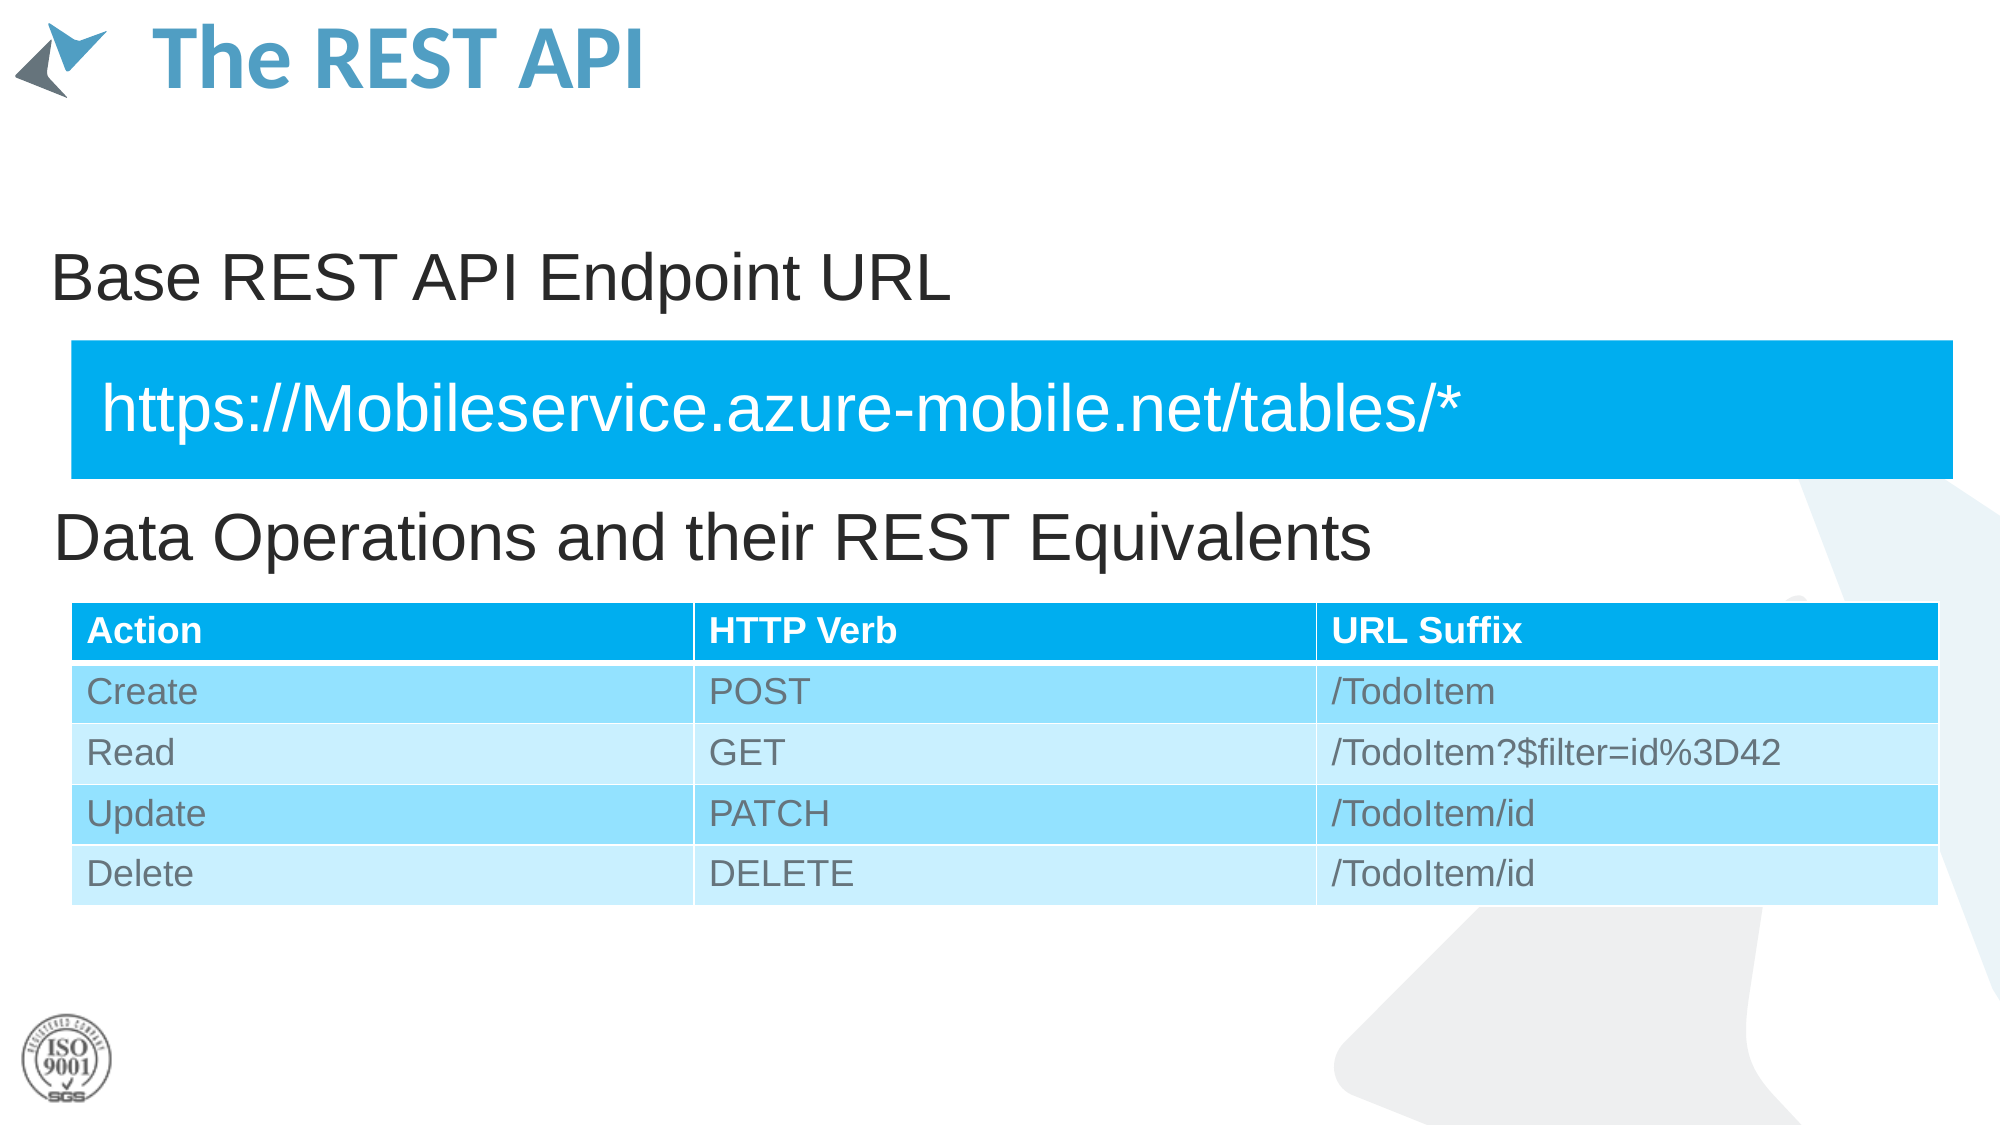

# The REST API
Base REST API Endpoint URL
https://Mobileservice.azure-mobile.net/tables/*
Data Operations and their REST Equivalents
| Action | HTTP Verb | URL Suffix |
| --- | --- | --- |
| Create | POST | /TodoItem |
| Read | GET | /TodoItem?$filter=id%3D42 |
| Update | PATCH | /TodoItem/id |
| Delete | DELETE | /TodoItem/id |